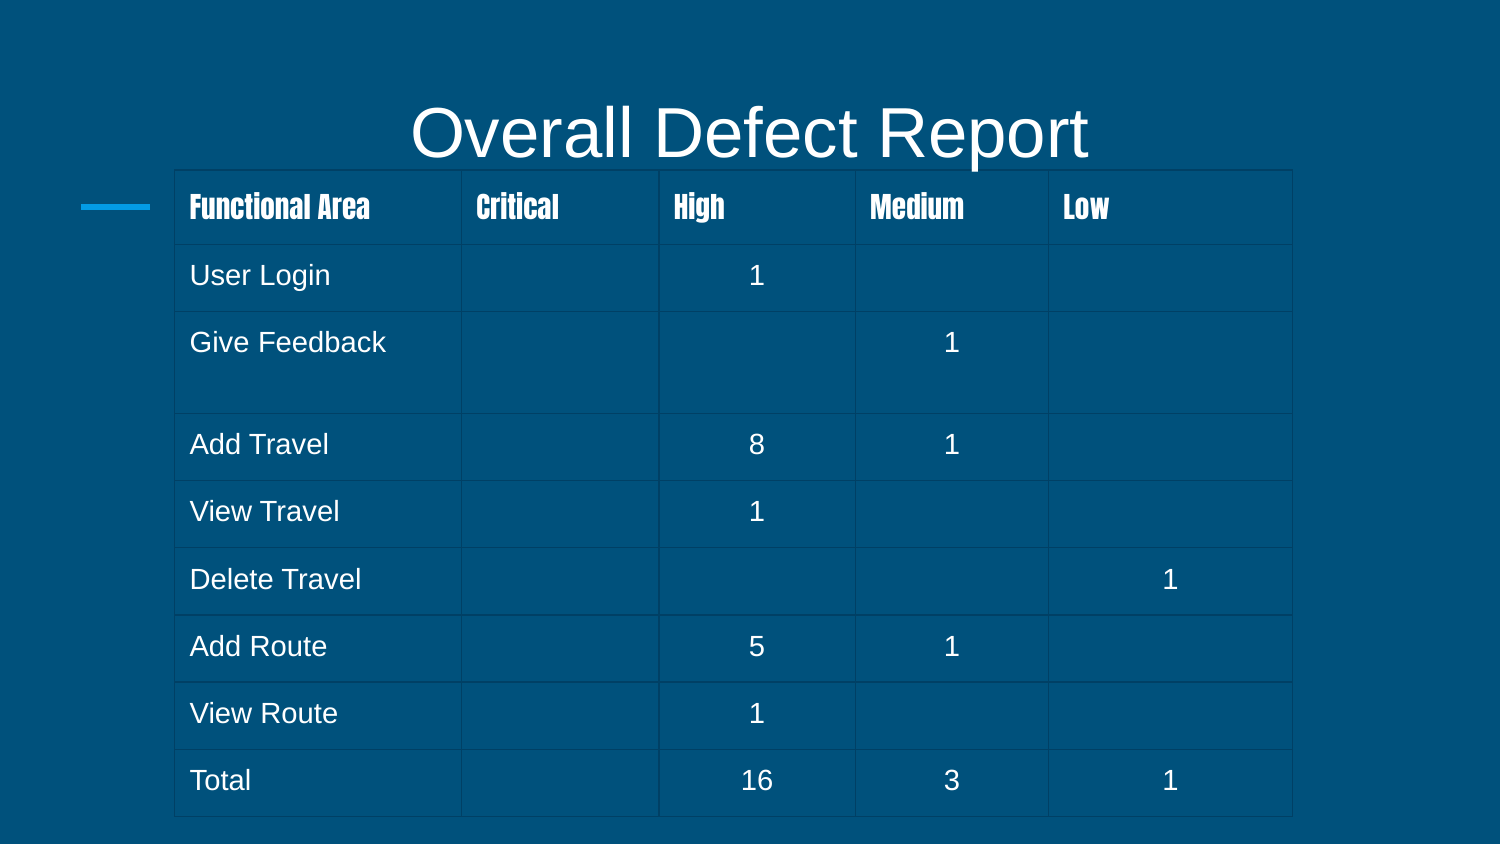

# Overall Defect Report
Overall Defect Report
| Functional Area | Critical | High | Medium | Low |
| --- | --- | --- | --- | --- |
| User Login |  | 1 |  |  |
| Give Feedback |  |  | 1 |  |
| Add Travel |  | 8 | 1 |  |
| View Travel |  | 1 |  |  |
| Delete Travel |  |  |  | 1 |
| Add Route |  | 5 | 1 |  |
| View Route |  | 1 |  |  |
| Total |  | 16 | 3 | 1 |